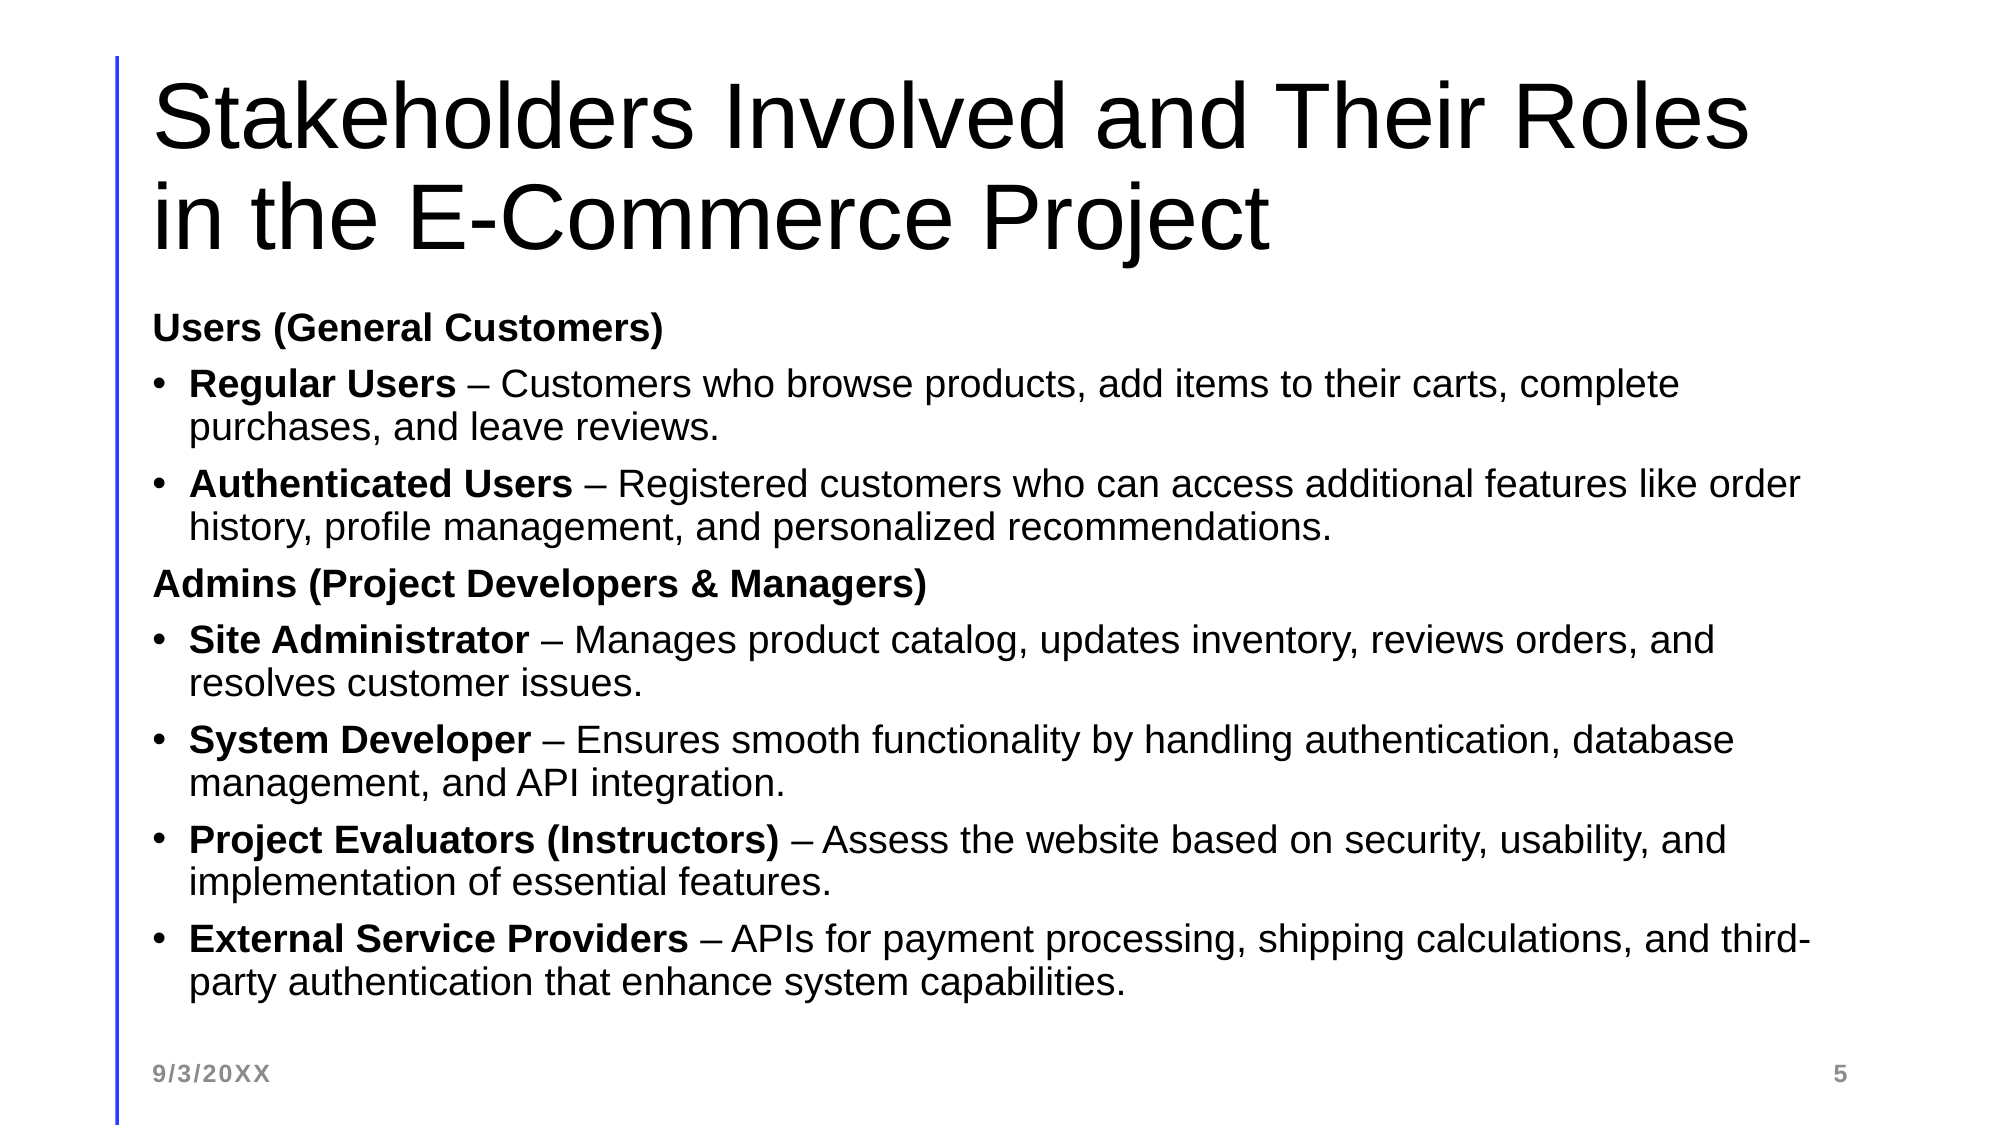

# Stakeholders Involved and Their Roles in the E-Commerce Project
Users (General Customers)
Regular Users – Customers who browse products, add items to their carts, complete purchases, and leave reviews.
Authenticated Users – Registered customers who can access additional features like order history, profile management, and personalized recommendations.
Admins (Project Developers & Managers)
Site Administrator – Manages product catalog, updates inventory, reviews orders, and resolves customer issues.
System Developer – Ensures smooth functionality by handling authentication, database management, and API integration.
Project Evaluators (Instructors) – Assess the website based on security, usability, and implementation of essential features.
External Service Providers – APIs for payment processing, shipping calculations, and third-party authentication that enhance system capabilities.

9/3/20XX
5